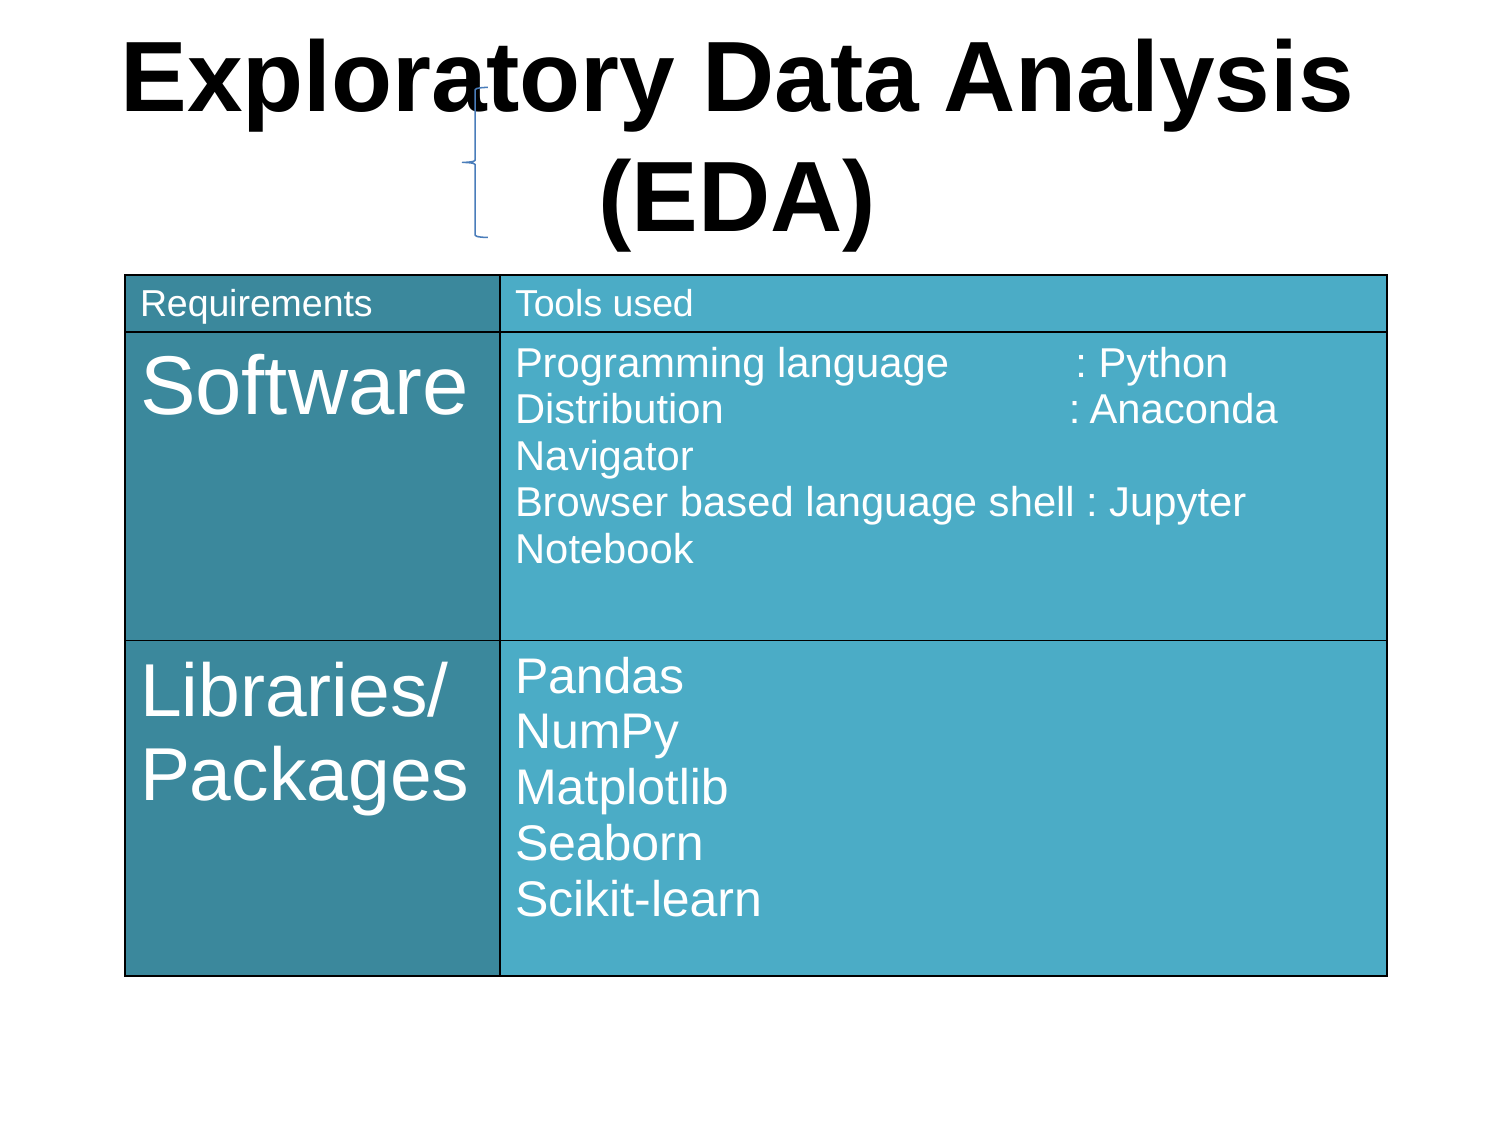

# Exploratory Data Analysis (EDA)

| Requirements | Tools used |
| --- | --- |
| Software | Programming language : Python Distribution : Anaconda Navigator Browser based language shell : Jupyter Notebook |
| Libraries/Packages | Pandas NumPy Matplotlib Seaborn Scikit-learn |